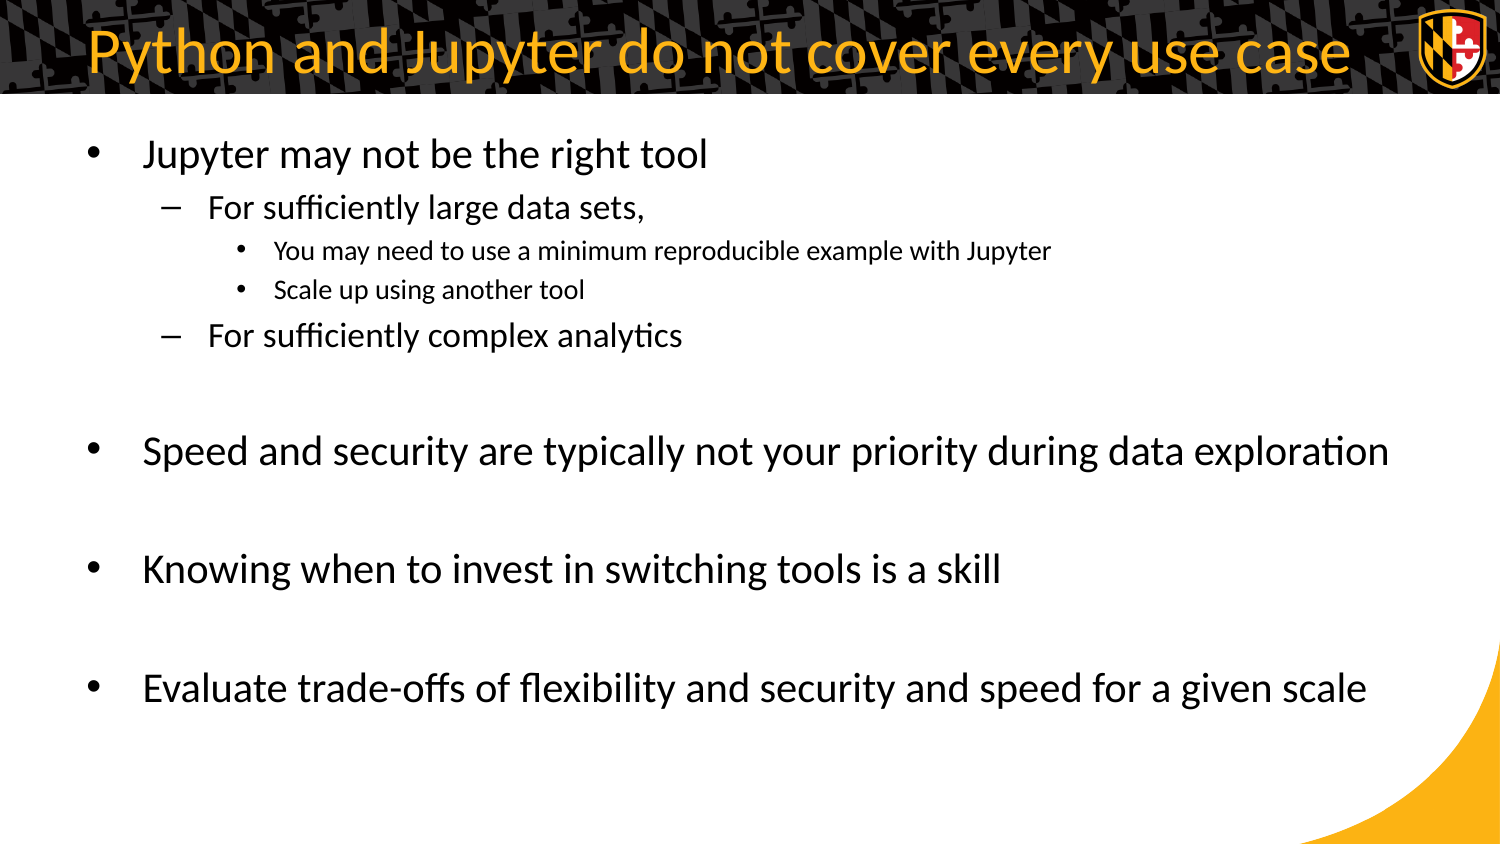

# Python and Jupyter do not cover every use case
Jupyter may not be the right tool
For sufficiently large data sets,
You may need to use a minimum reproducible example with Jupyter
Scale up using another tool
For sufficiently complex analytics

Speed and security are typically not your priority during data exploration

Knowing when to invest in switching tools is a skill

Evaluate trade-offs of flexibility and security and speed for a given scale